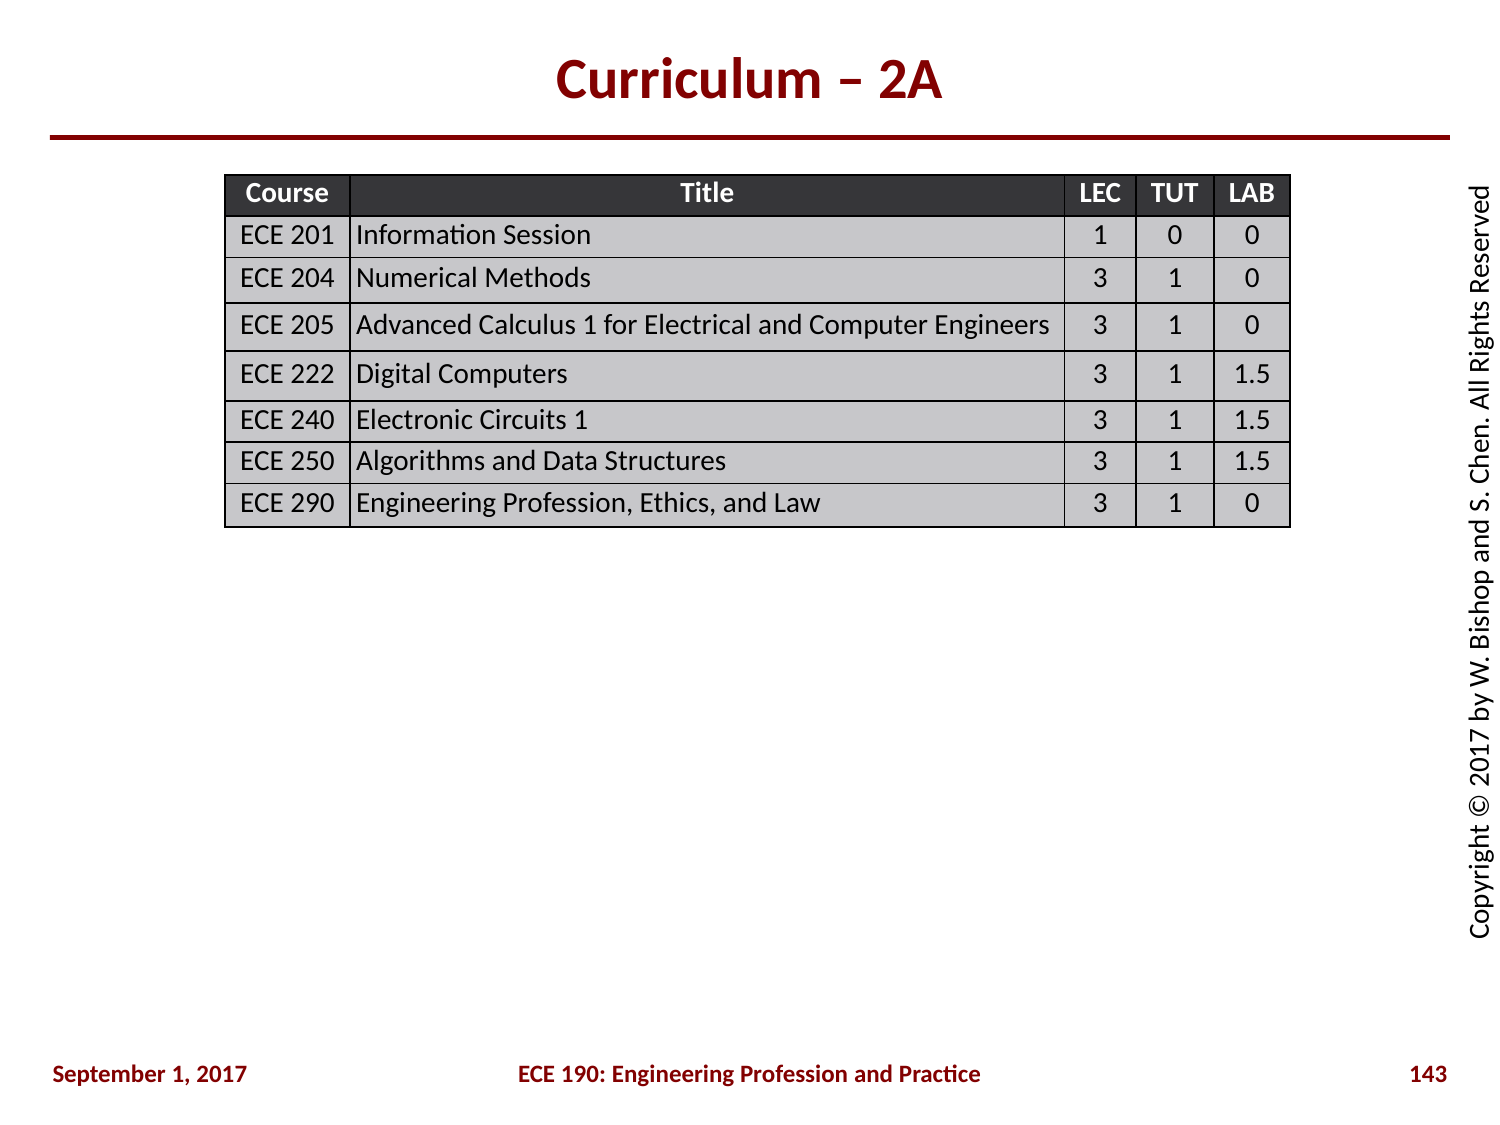

# Curriculum – 2A
| Course | Title | LEC | TUT | LAB |
| --- | --- | --- | --- | --- |
| ECE 201 | Information Session | 1 | 0 | 0 |
| ECE 204 | Numerical Methods | 3 | 1 | 0 |
| ECE 205 | Advanced Calculus 1 for Electrical and Computer Engineers | 3 | 1 | 0 |
| ECE 222 | Digital Computers | 3 | 1 | 1.5 |
| ECE 240 | Electronic Circuits 1 | 3 | 1 | 1.5 |
| ECE 250 | Algorithms and Data Structures | 3 | 1 | 1.5 |
| ECE 290 | Engineering Profession, Ethics, and Law | 3 | 1 | 0 |
September 1, 2017
ECE 190: Engineering Profession and Practice
143